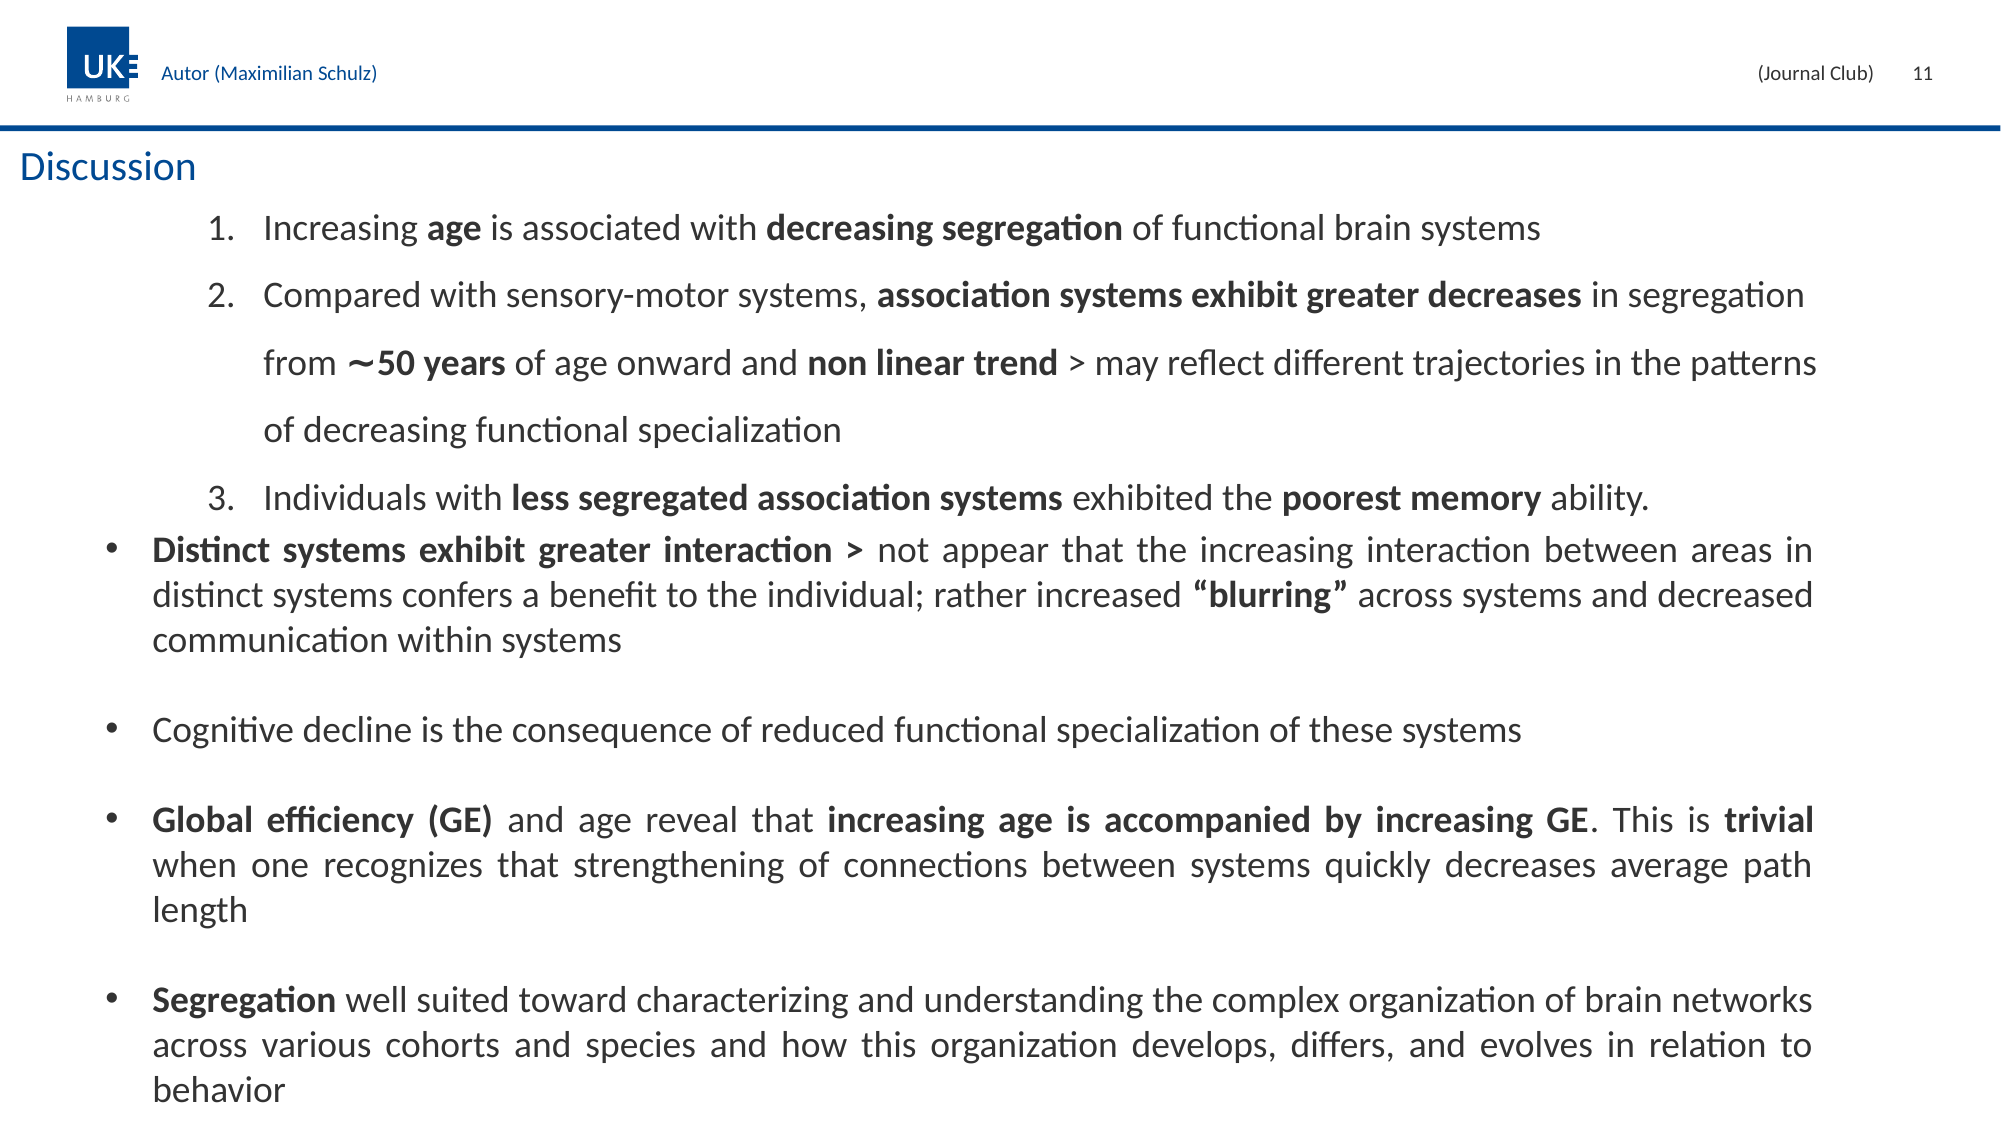

(Journal Club)
11
Autor (Maximilian Schulz)
# Discussion
Increasing age is associated with decreasing segregation of functional brain systems
Compared with sensory-motor systems, association systems exhibit greater decreases in segregation from ∼50 years of age onward and non linear trend > may reflect different trajectories in the patterns of decreasing functional specialization
Individuals with less segregated association systems exhibited the poorest memory ability.
Distinct systems exhibit greater interaction > not appear that the increasing interaction between areas in distinct systems confers a benefit to the individual; rather increased “blurring” across systems and decreased communication within systems

Cognitive decline is the consequence of reduced functional specialization of these systems

Global efficiency (GE) and age reveal that increasing age is accompanied by increasing GE. This is trivial when one recognizes that strengthening of connections between systems quickly decreases average path length

Segregation well suited toward characterizing and understanding the complex organization of brain networks across various cohorts and species and how this organization develops, differs, and evolves in relation to behavior